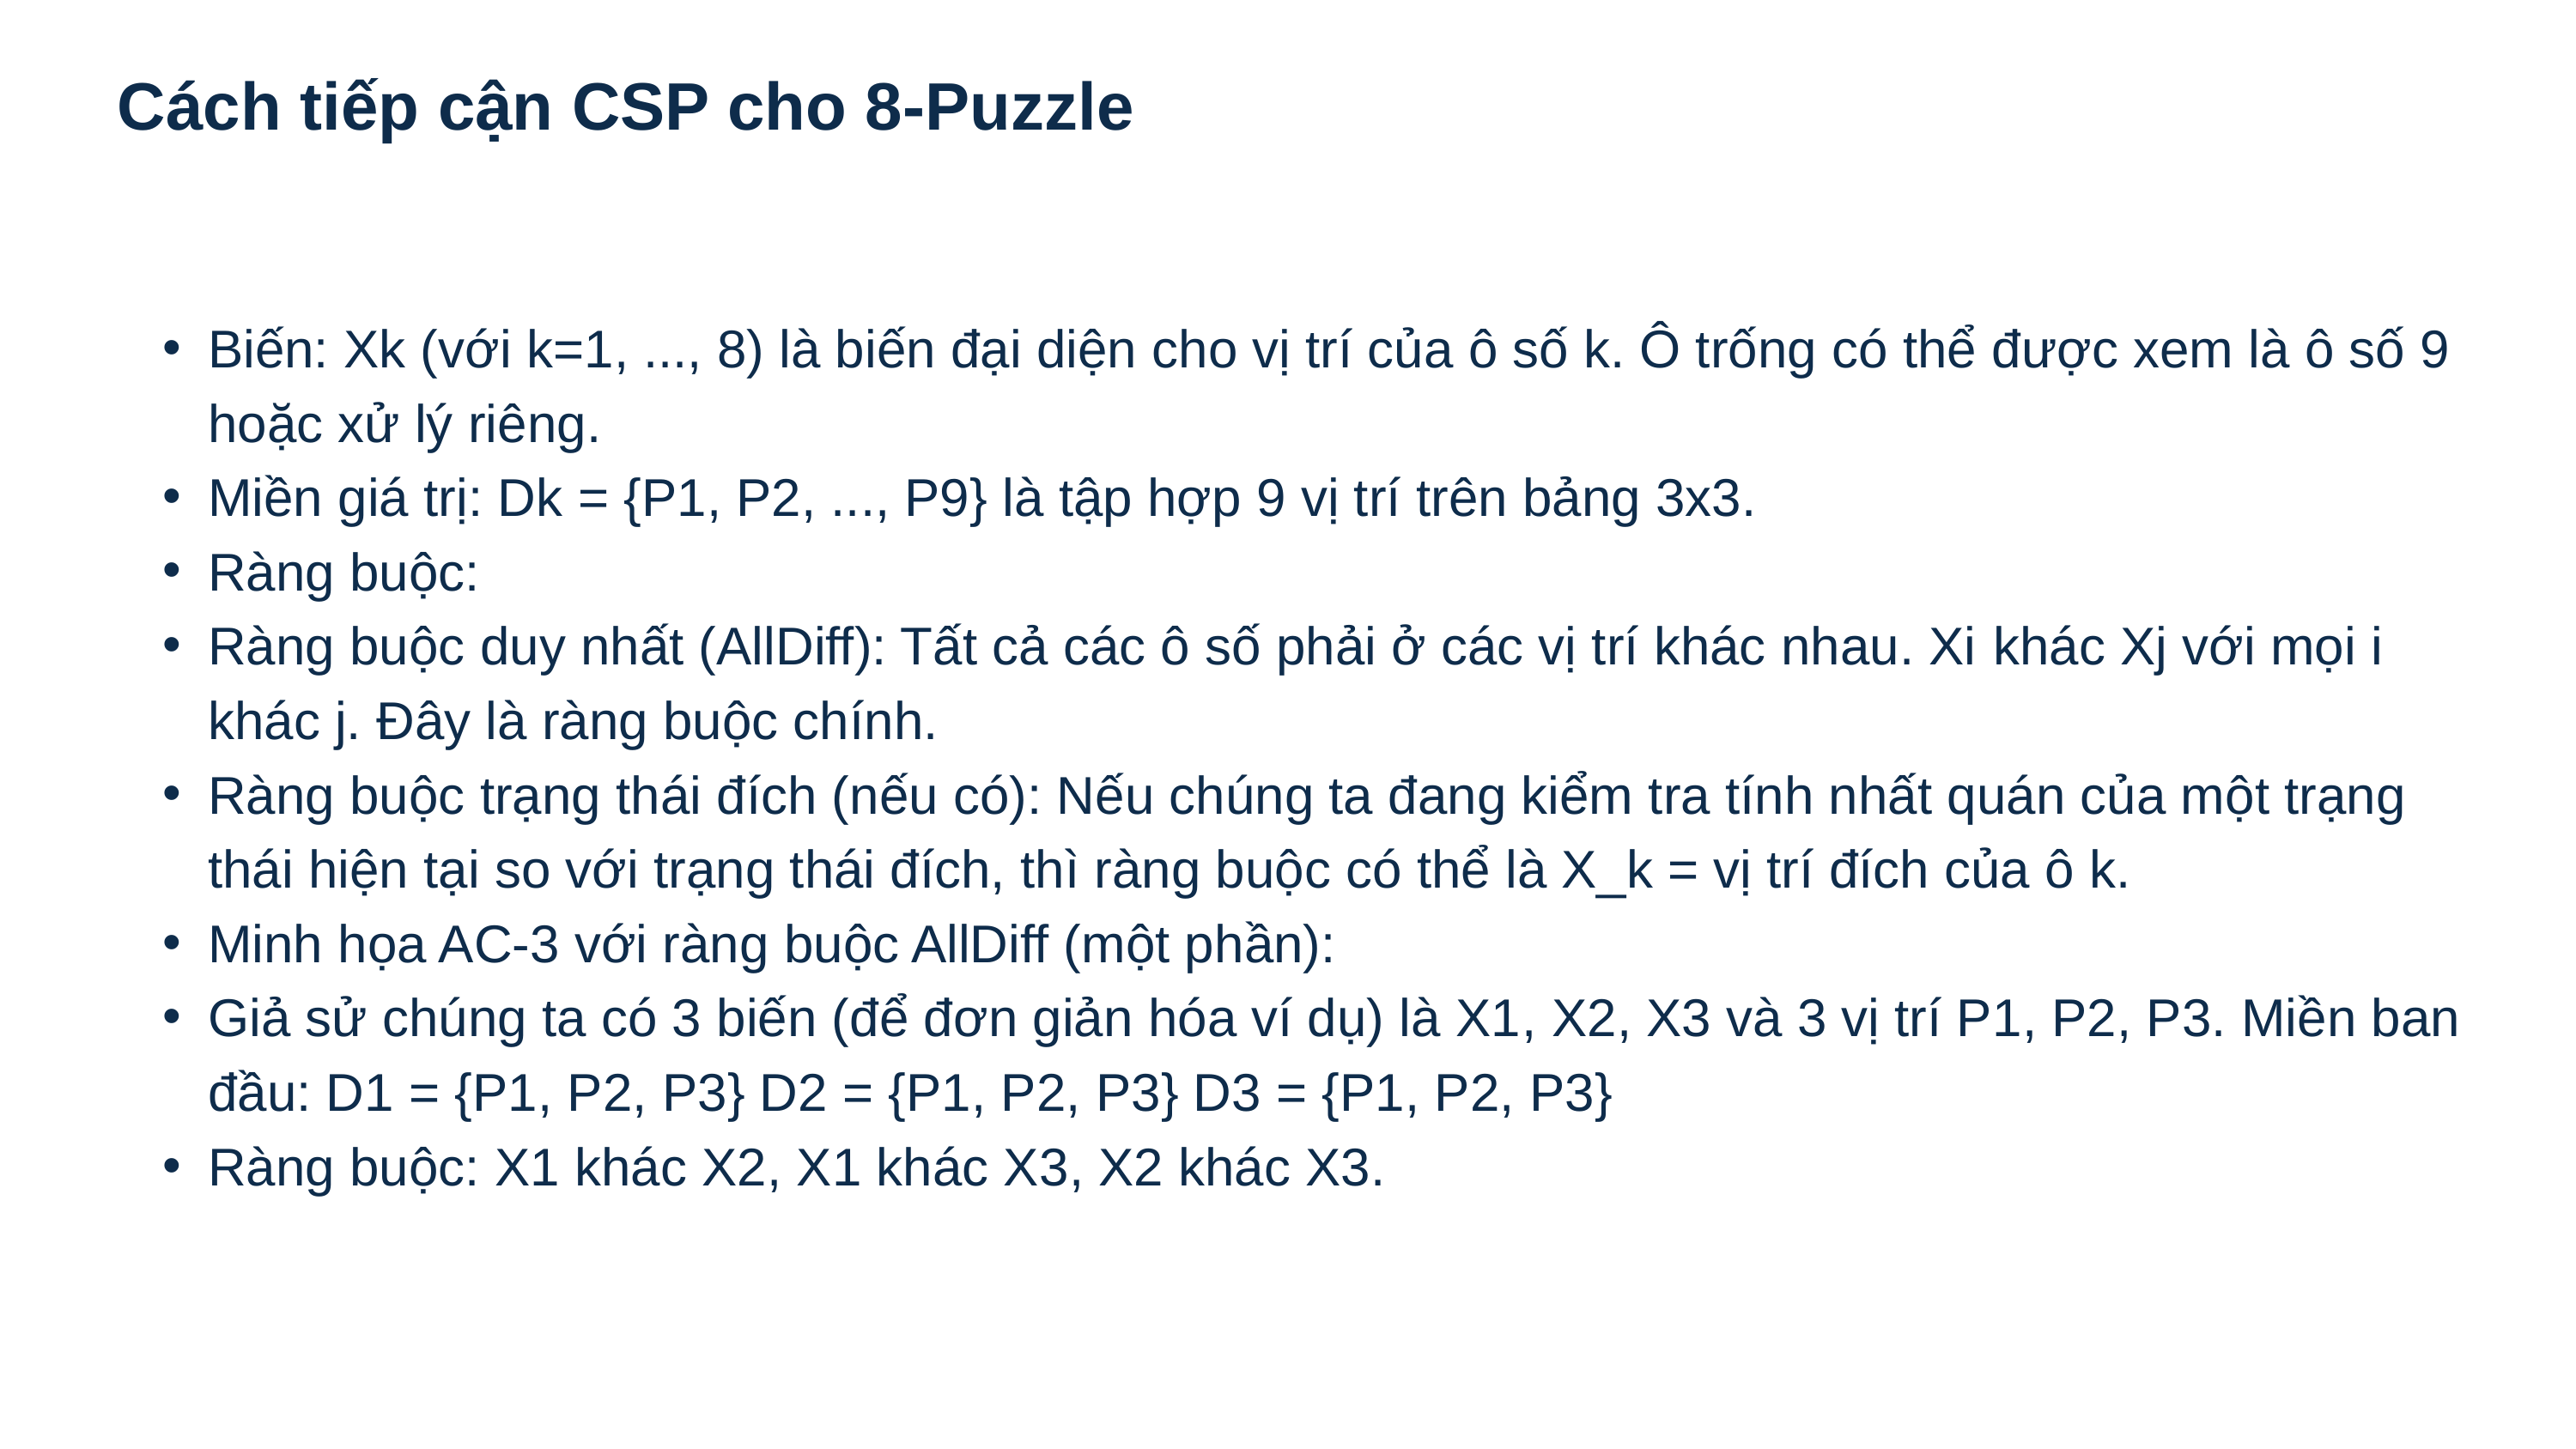

Cách tiếp cận CSP cho 8-Puzzle
Biến: Xk​ (với k=1, ..., 8) là biến đại diện cho vị trí của ô số k. Ô trống có thể được xem là ô số 9 hoặc xử lý riêng.
Miền giá trị: Dk ​= {P1​, P2​, ..., P9​} là tập hợp 9 vị trí trên bảng 3x3.
Ràng buộc:
Ràng buộc duy nhất (AllDiff): Tất cả các ô số phải ở các vị trí khác nhau. Xi​ khác Xj​ với mọi i khác j. Đây là ràng buộc chính.
Ràng buộc trạng thái đích (nếu có): Nếu chúng ta đang kiểm tra tính nhất quán của một trạng thái hiện tại so với trạng thái đích, thì ràng buộc có thể là X_k = vị trí đích của ô k.
Minh họa AC-3 với ràng buộc AllDiff (một phần):
Giả sử chúng ta có 3 biến (để đơn giản hóa ví dụ) là X1​, X2​, X3​ và 3 vị trí P1​, P2​, P3​. Miền ban đầu: D1 ​= {P1​, P2​, P3​} D2​ = {P1​, P2​, P3​} D3 ​= {P1​, P2​, P3​}
Ràng buộc: X1​ khác X2​, X1 khác X3​, X2 khác X3​.